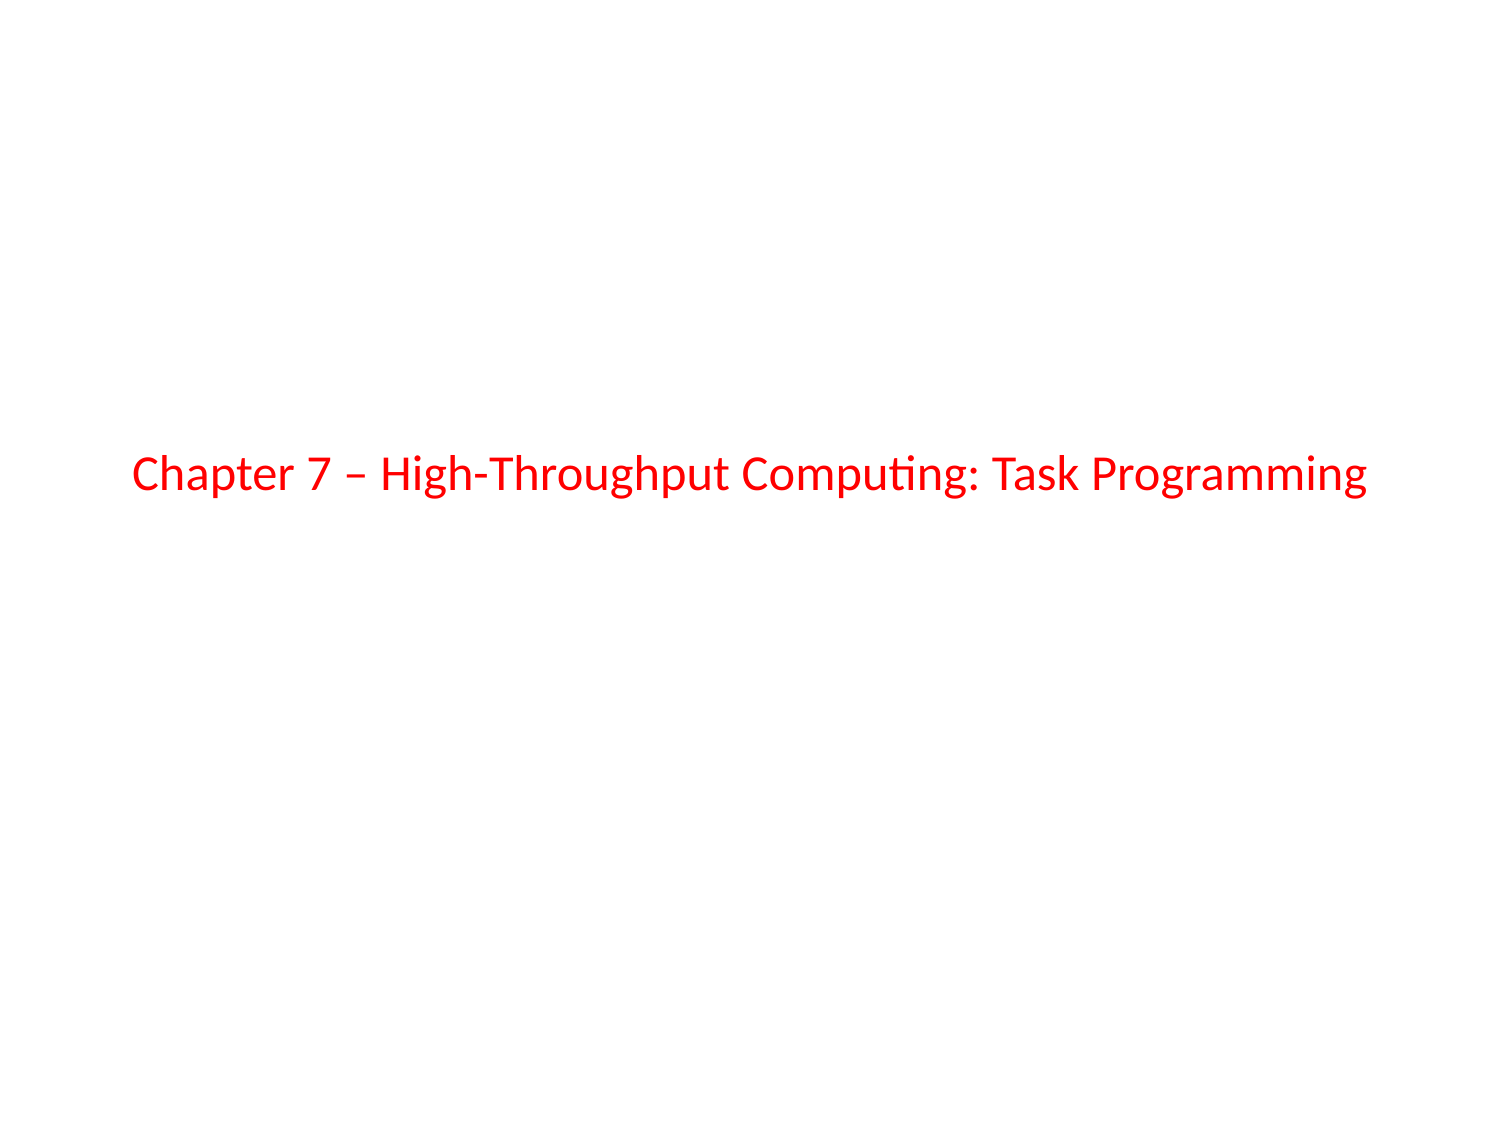

# Chapter 7 – High-Throughput Computing: Task Programming